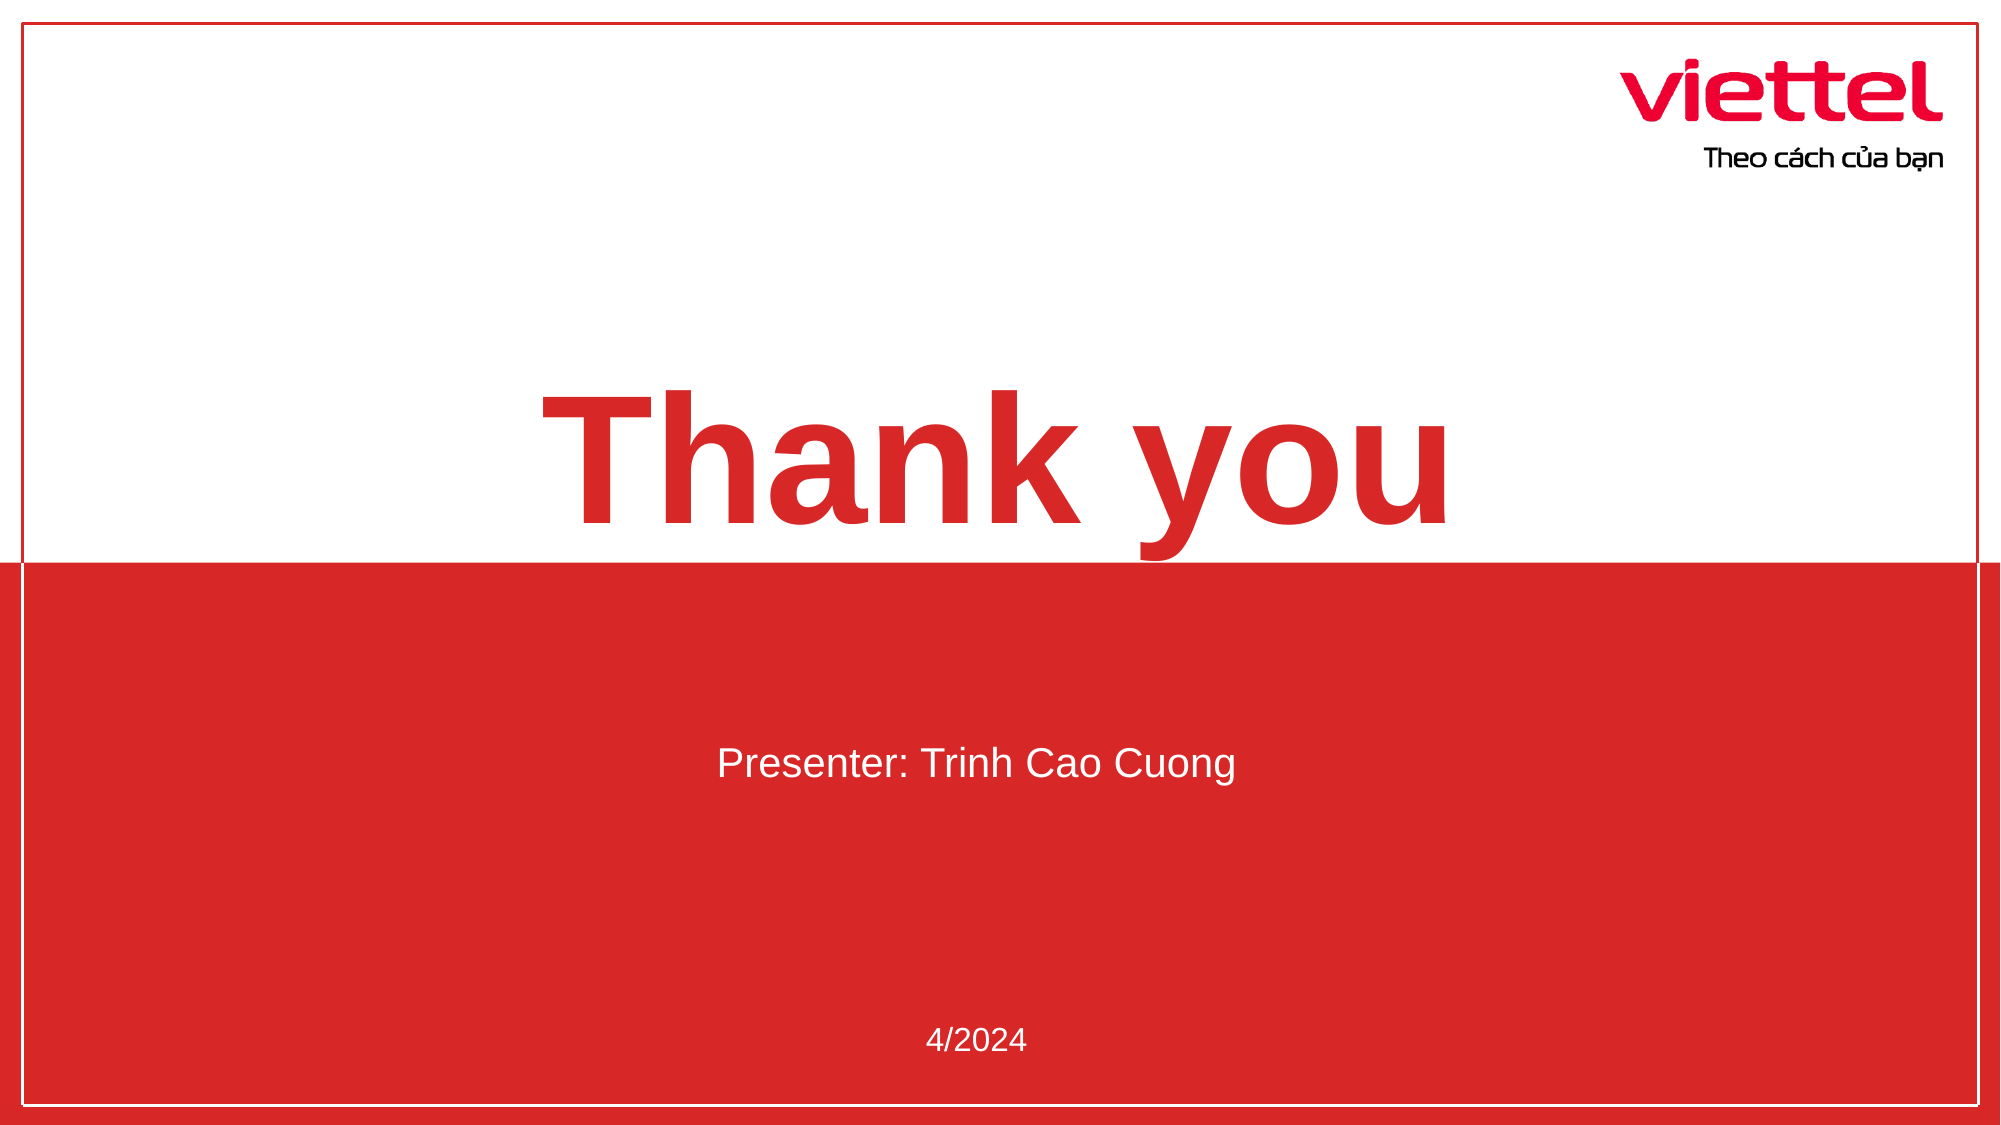

# Thank you
Presenter: Trinh Cao Cuong
4/2024